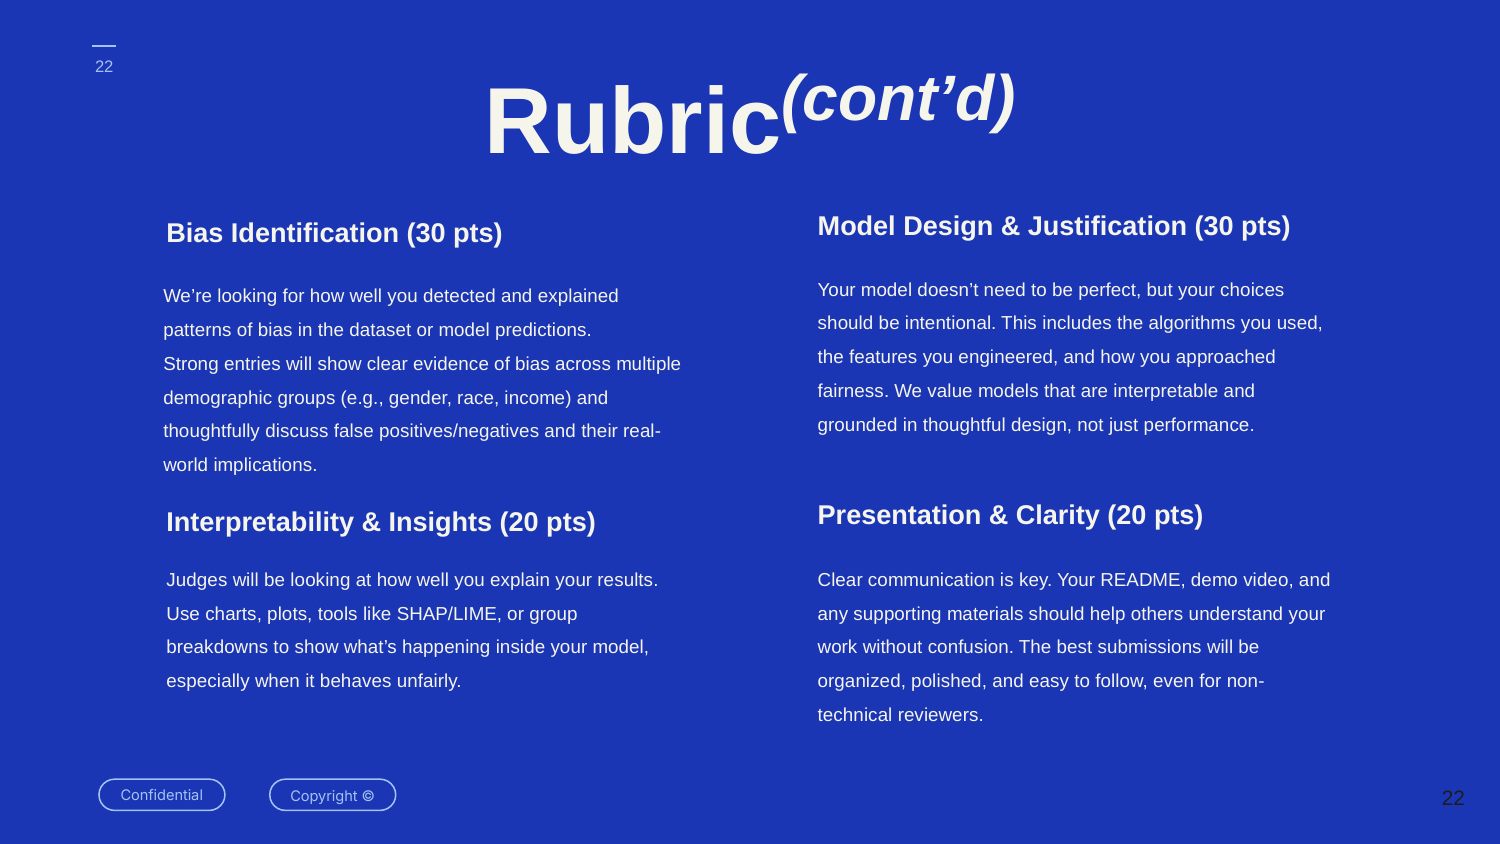

# Rubric(cont’d)
Model Design & Justification (30 pts)
Bias Identification (30 pts)
Your model doesn’t need to be perfect, but your choices should be intentional. This includes the algorithms you used, the features you engineered, and how you approached fairness. We value models that are interpretable and grounded in thoughtful design, not just performance.
We’re looking for how well you detected and explained patterns of bias in the dataset or model predictions.
Strong entries will show clear evidence of bias across multiple demographic groups (e.g., gender, race, income) and thoughtfully discuss false positives/negatives and their real-world implications.
Presentation & Clarity (20 pts)
Interpretability & Insights (20 pts)
Judges will be looking at how well you explain your results.
Use charts, plots, tools like SHAP/LIME, or group breakdowns to show what’s happening inside your model, especially when it behaves unfairly.
Clear communication is key. Your README, demo video, and any supporting materials should help others understand your work without confusion. The best submissions will be organized, polished, and easy to follow, even for non-technical reviewers.
22